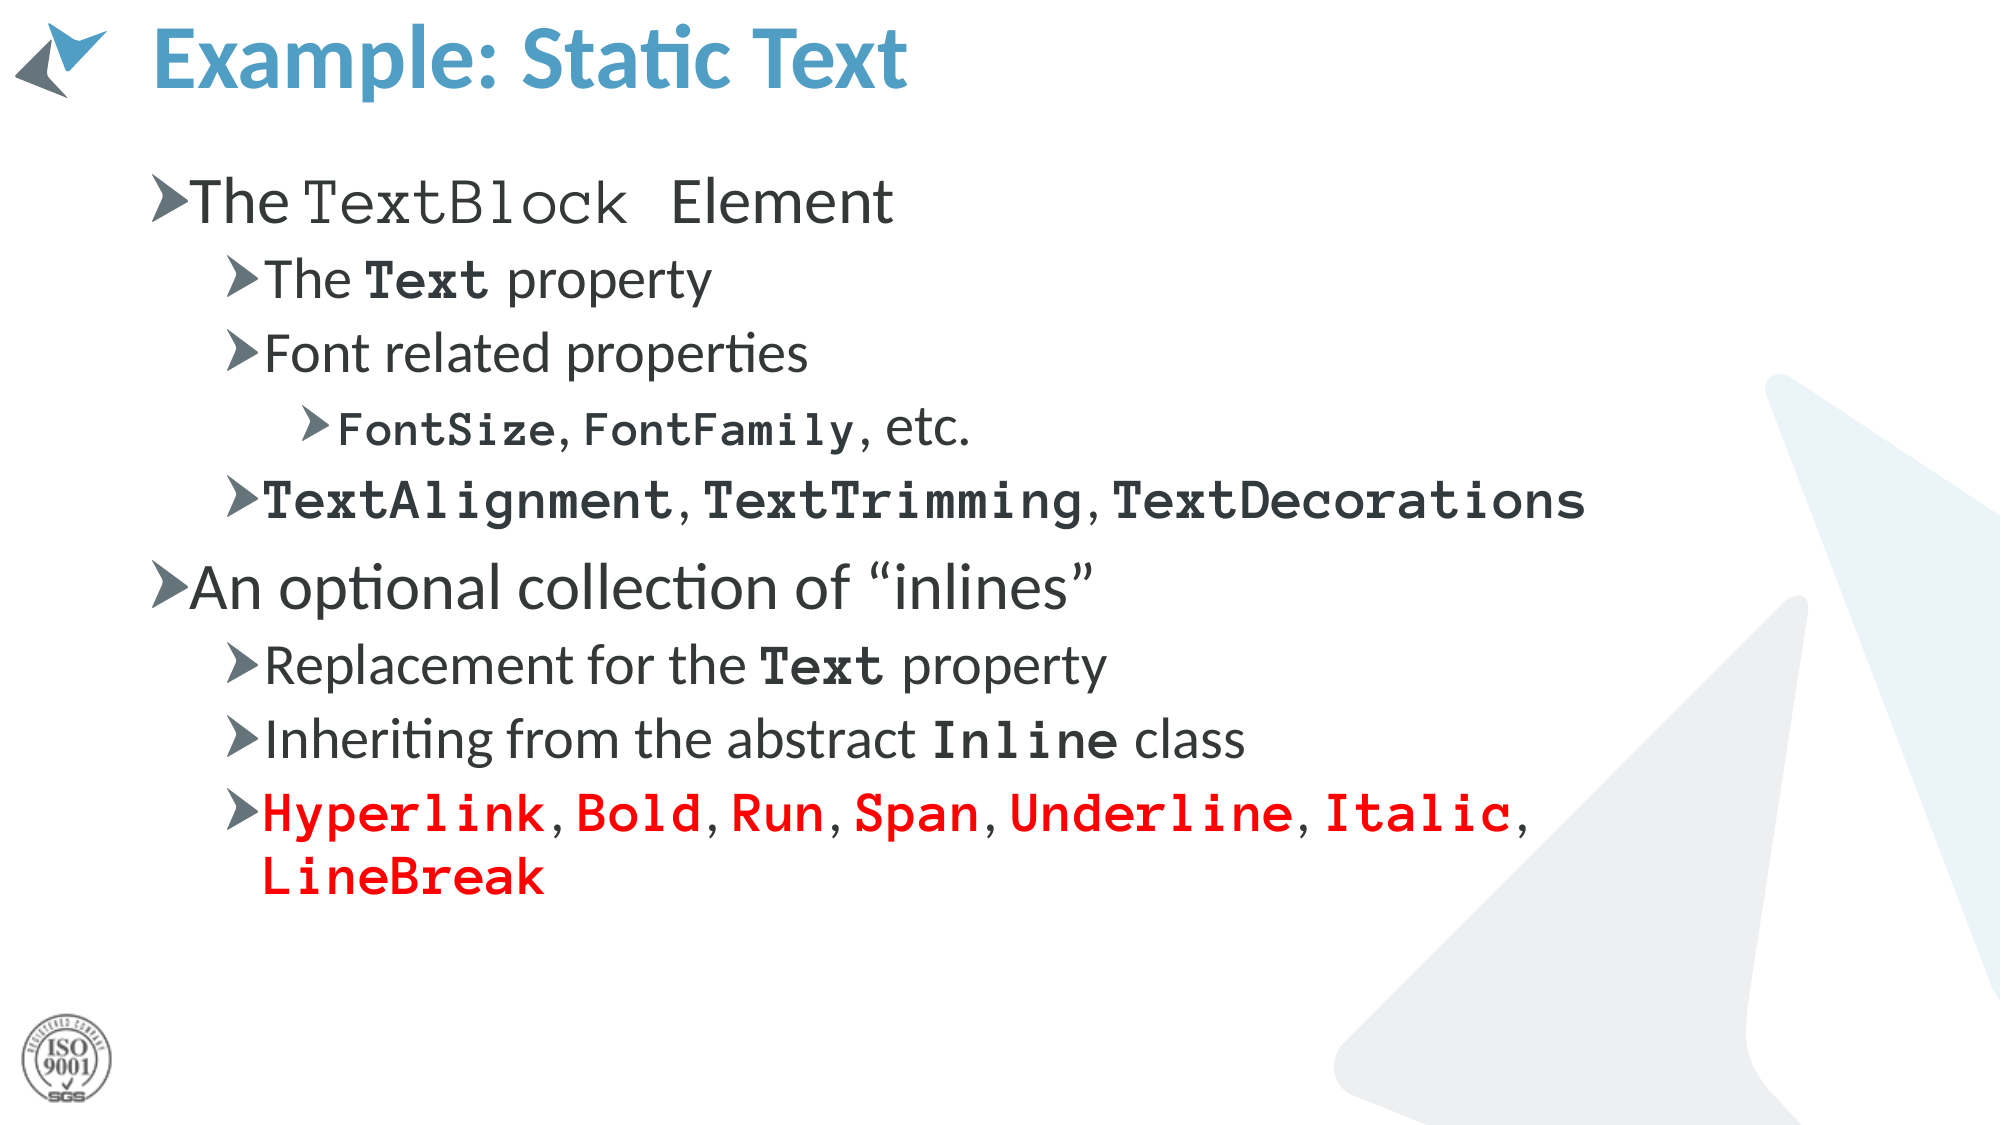

# Example: Static Text
The TextBlock Element
The Text property
Font related properties
FontSize, FontFamily, etc.
TextAlignment, TextTrimming, TextDecorations
An optional collection of “inlines”
Replacement for the Text property
Inheriting from the abstract Inline class
Hyperlink, Bold, Run, Span, Underline, Italic, LineBreak